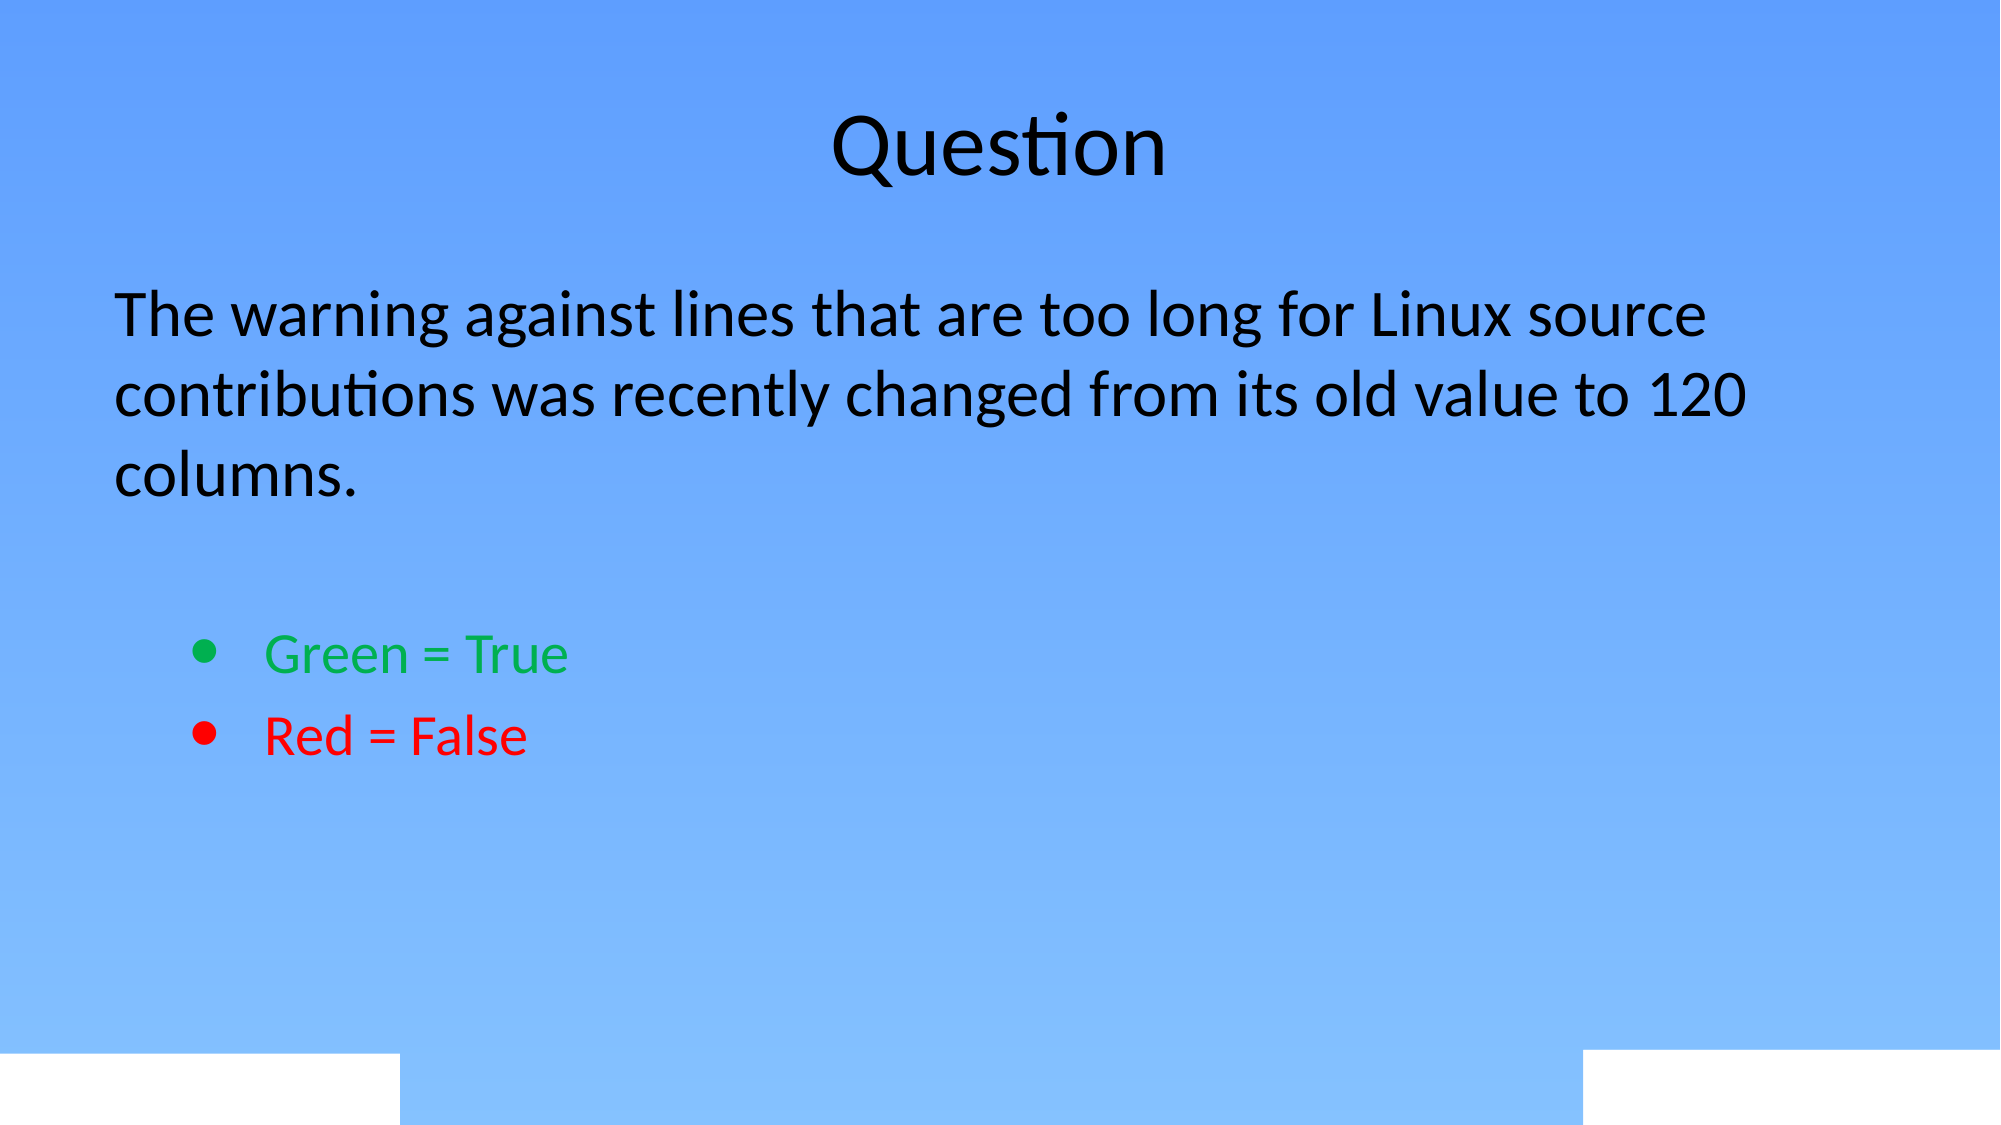

# Question
The warning against lines that are too long for Linux source contributions was recently changed from its old value to 120 columns.

Green = True
Red = False